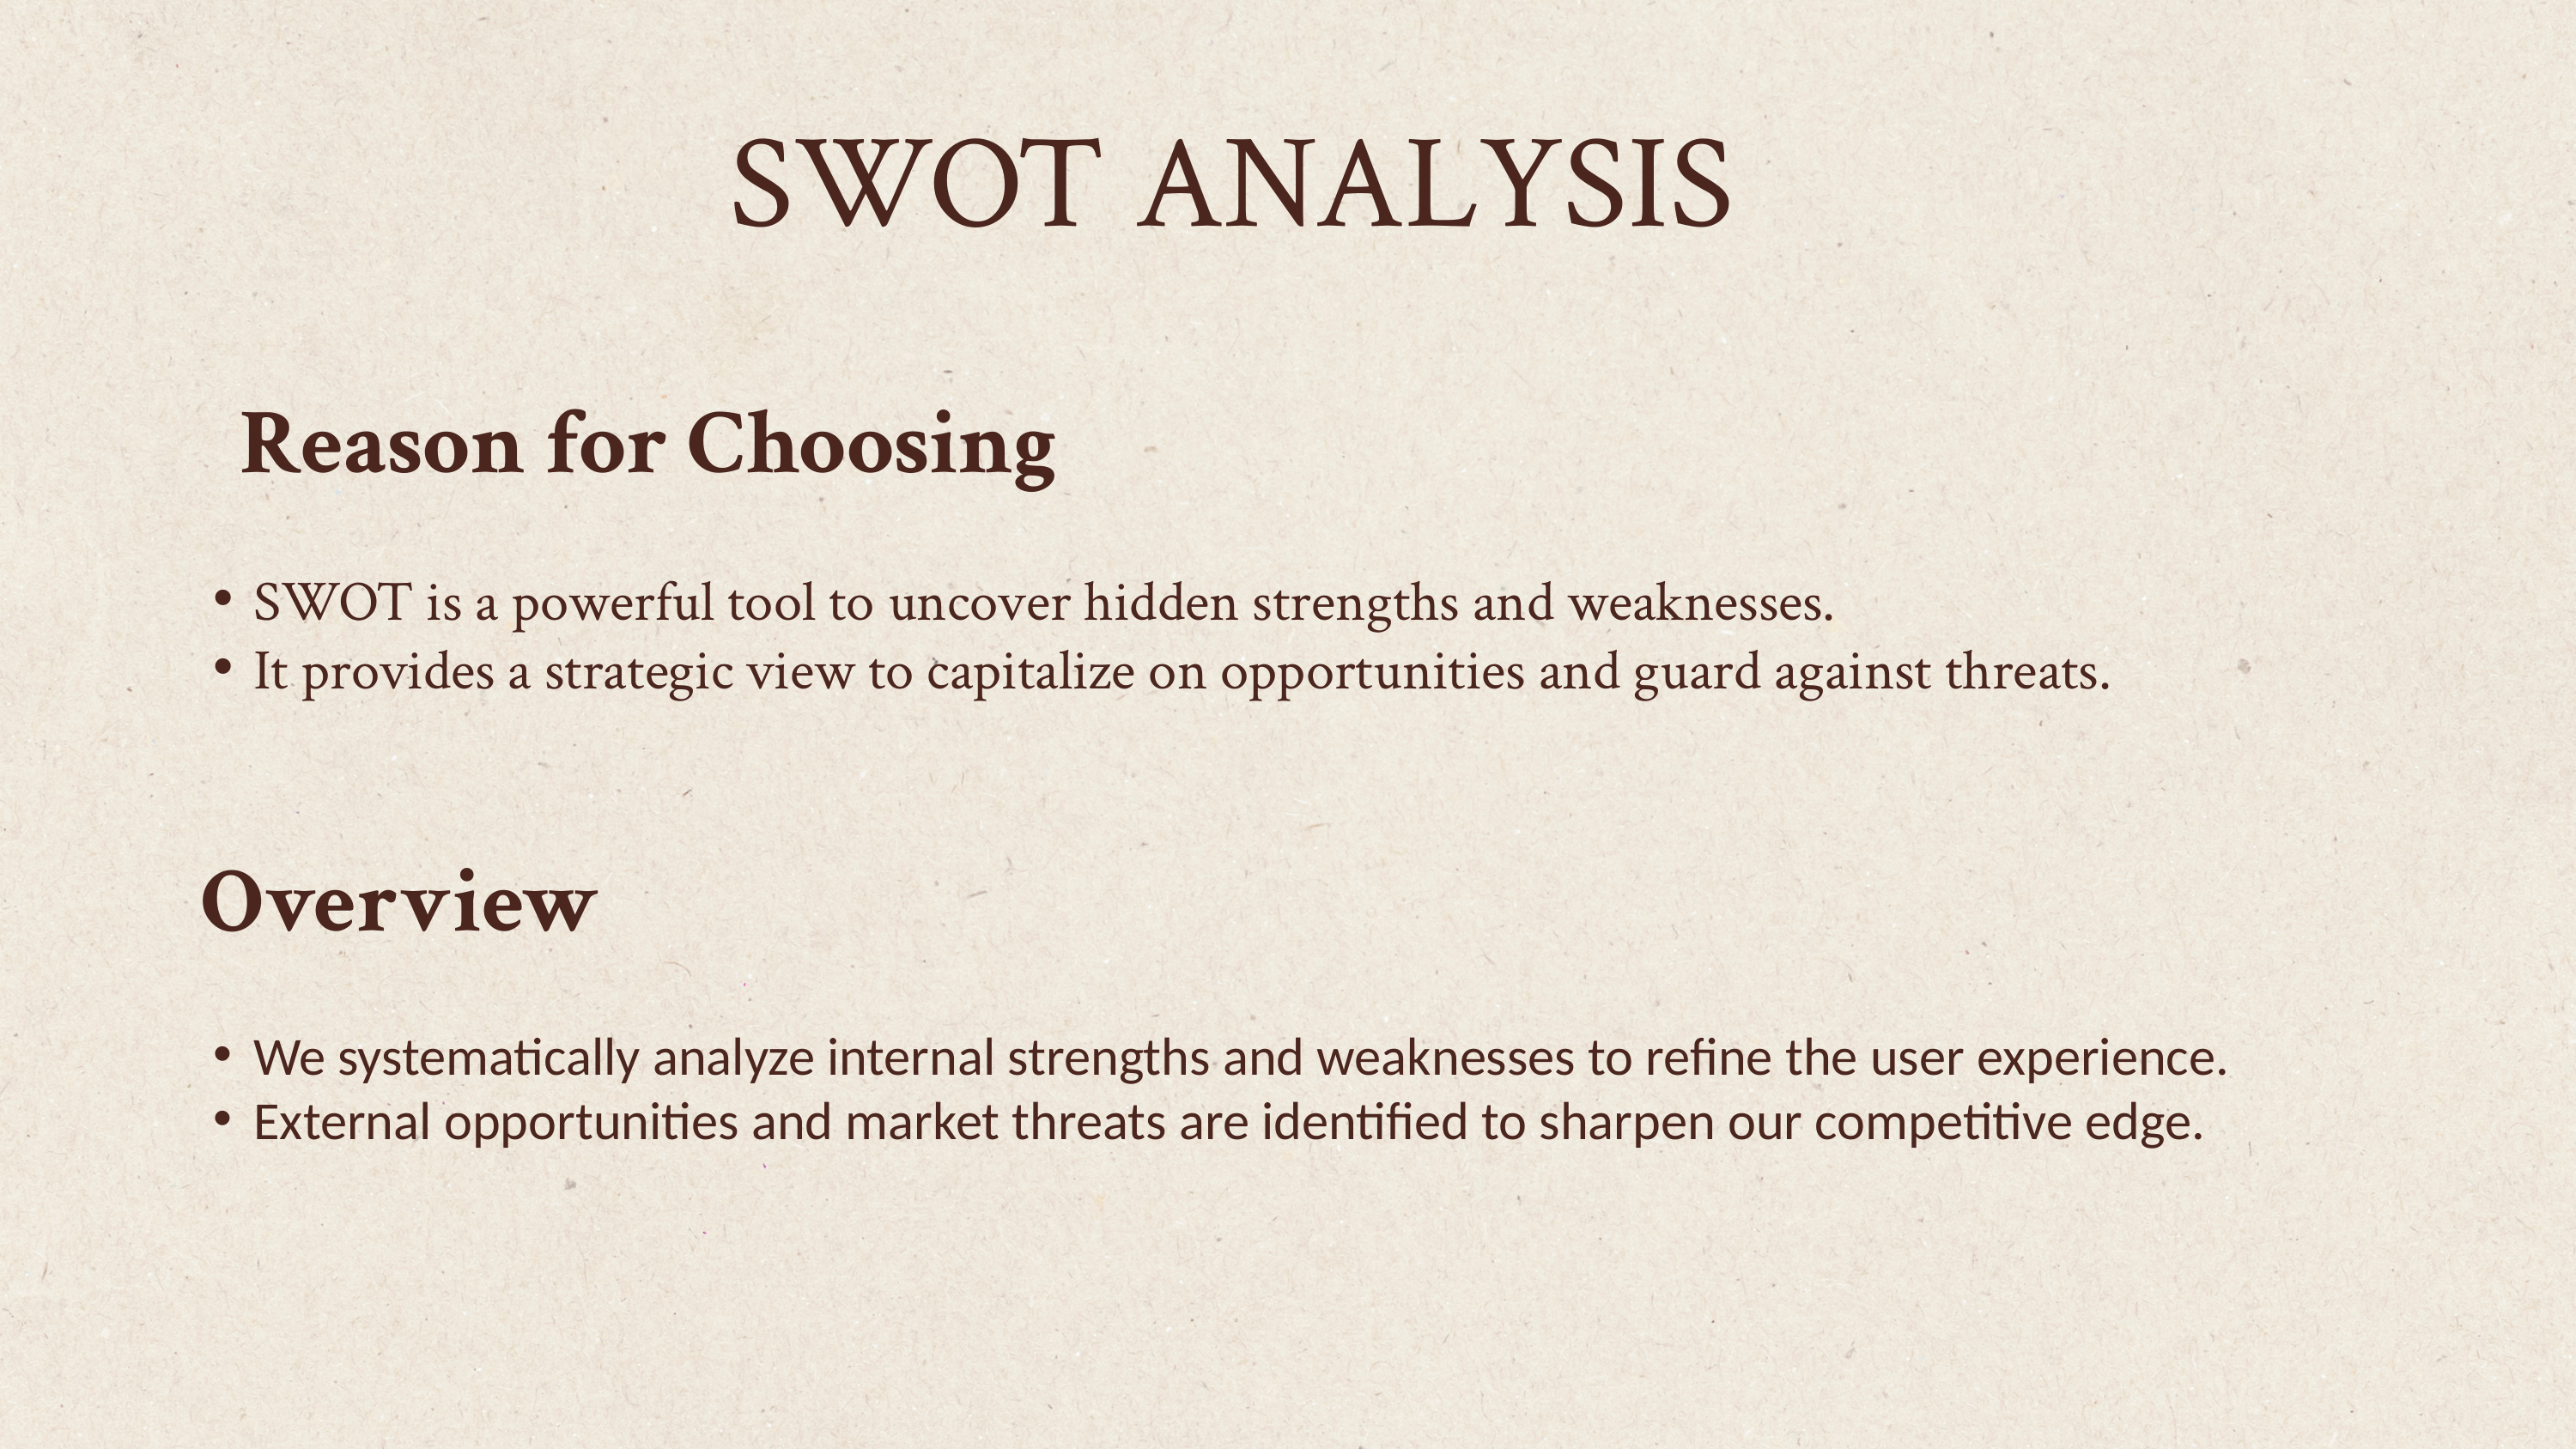

SWOT ANALYSIS
Reason for Choosing
SWOT is a powerful tool to uncover hidden strengths and weaknesses.
It provides a strategic view to capitalize on opportunities and guard against threats.

Overview
We systematically analyze internal strengths and weaknesses to refine the user experience.
External opportunities and market threats are identified to sharpen our competitive edge.